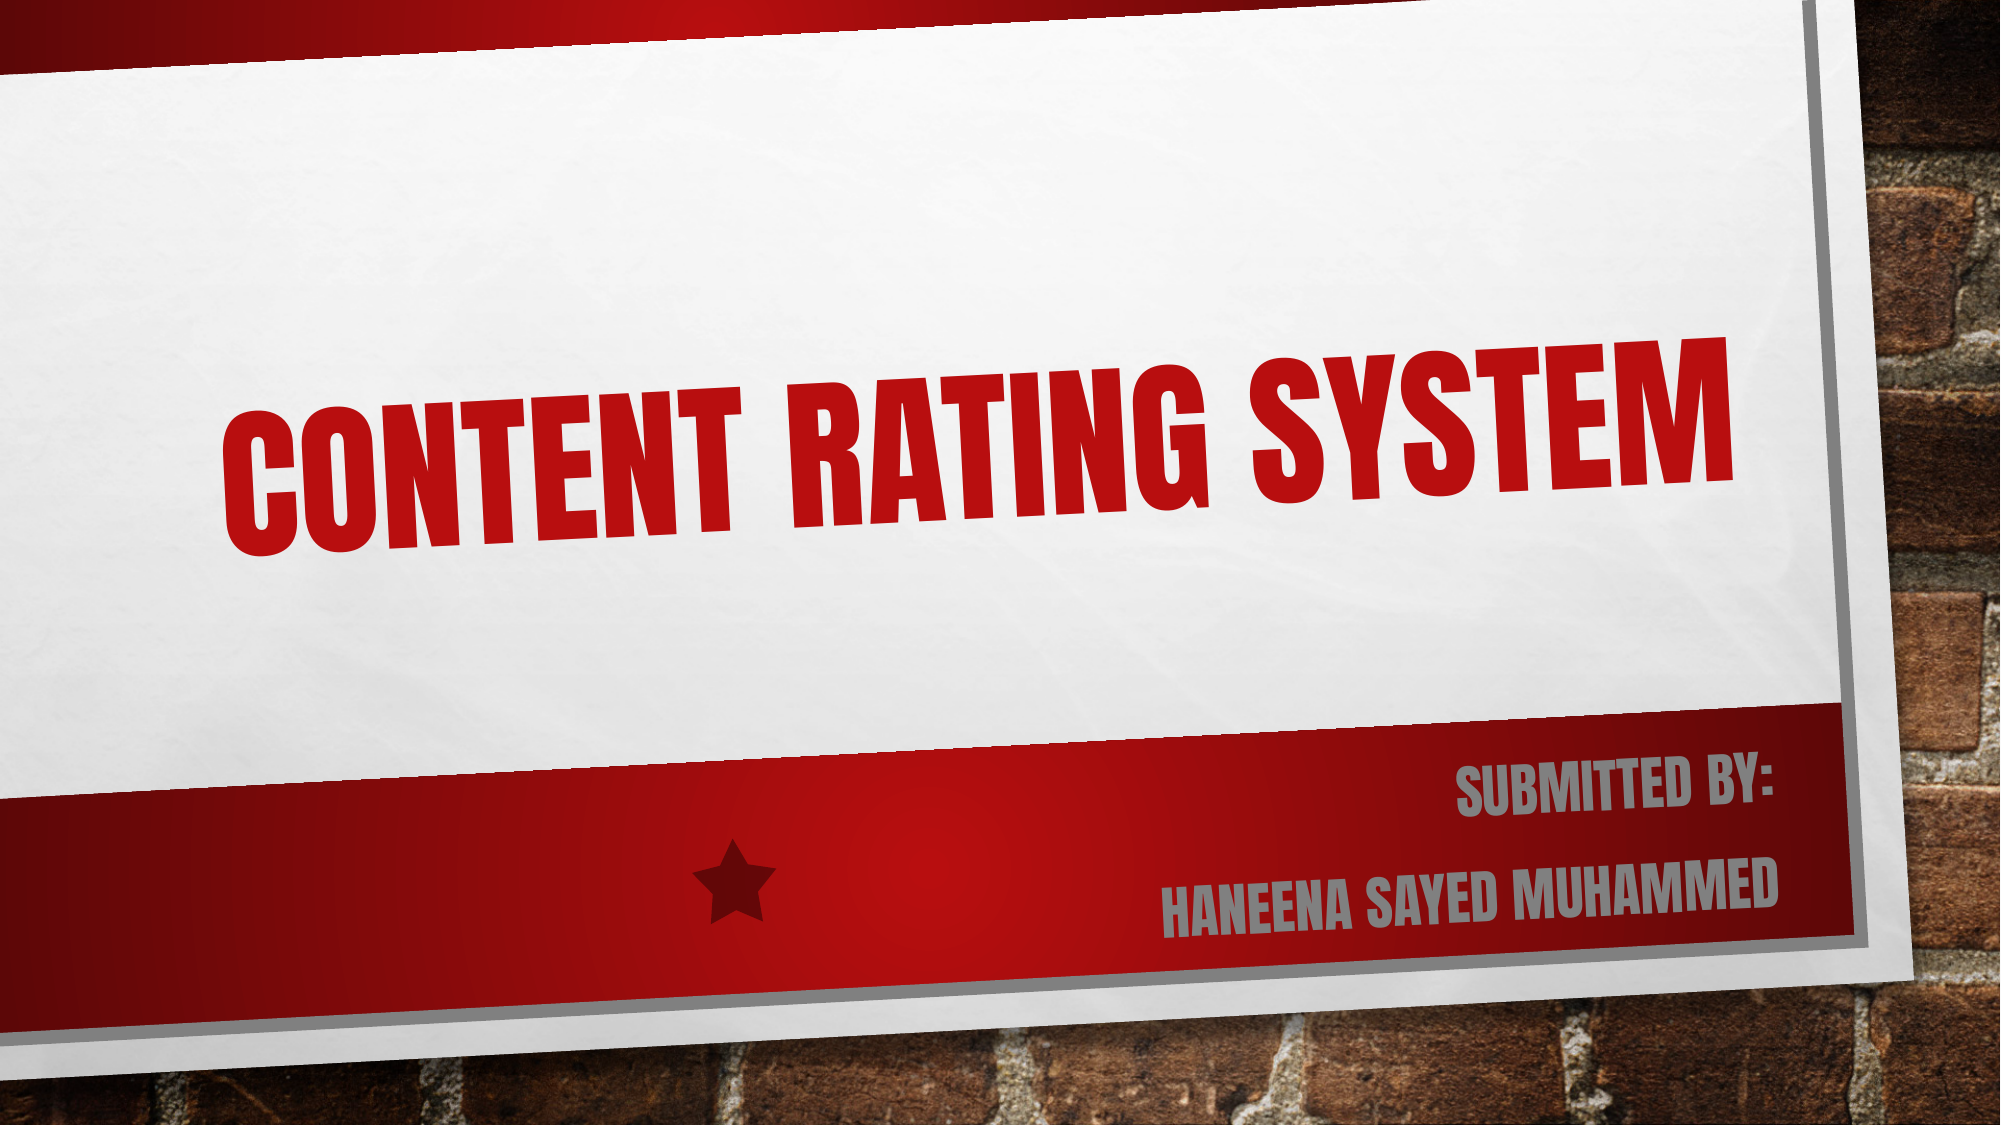

# Content rating system
Submitted by:
Haneena sayed muhammed